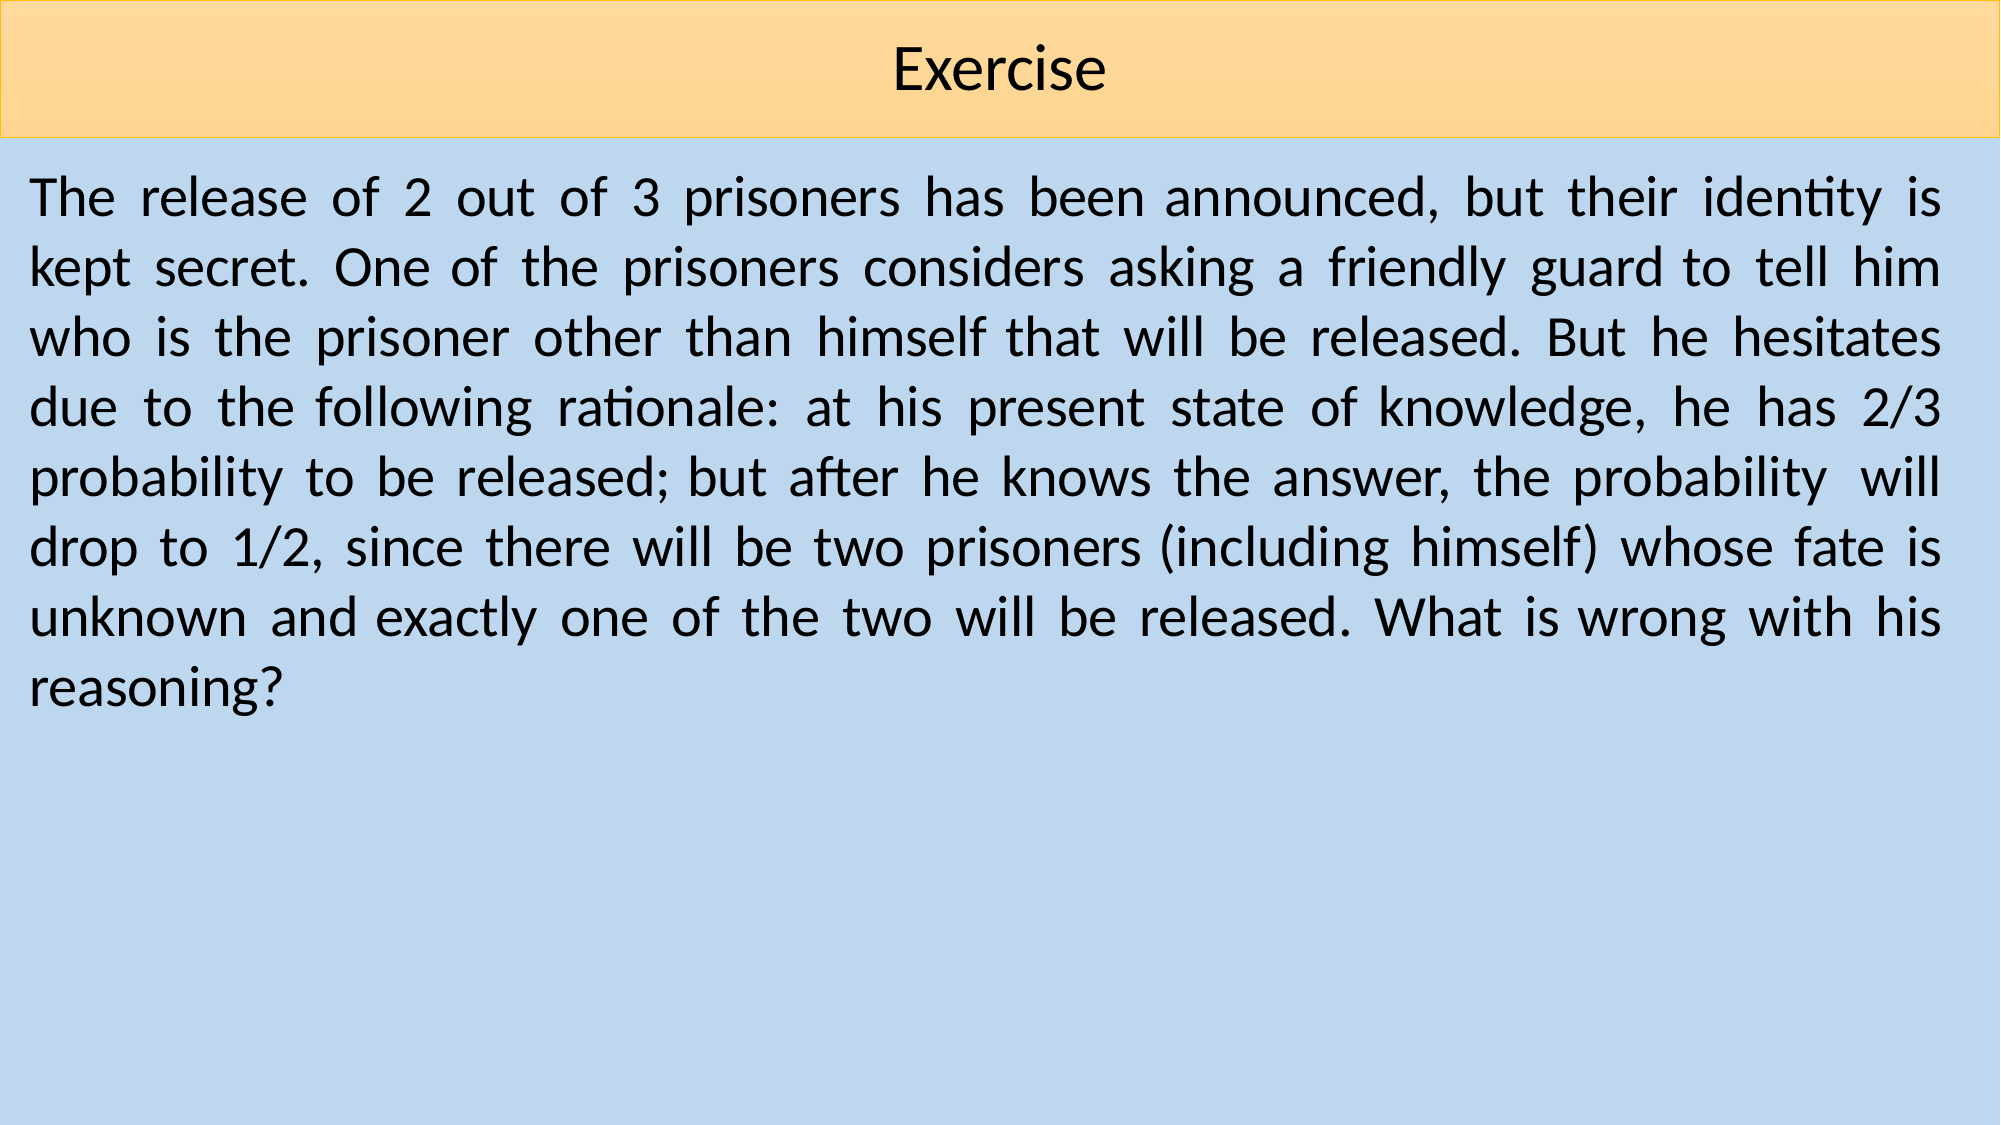

# Exercise
The release of 2 out of 3 prisoners has been announced, but their identity is kept secret. One of the prisoners considers asking a friendly guard to tell him who is the prisoner other than himself that will be released. But he hesitates due to the following rationale: at his present state of knowledge, he has 2/3 probability to be released; but after he knows the answer, the probability  will drop to 1/2, since there will be two prisoners (including himself) whose fate is unknown and exactly one of the two will be released. What is wrong with his reasoning?